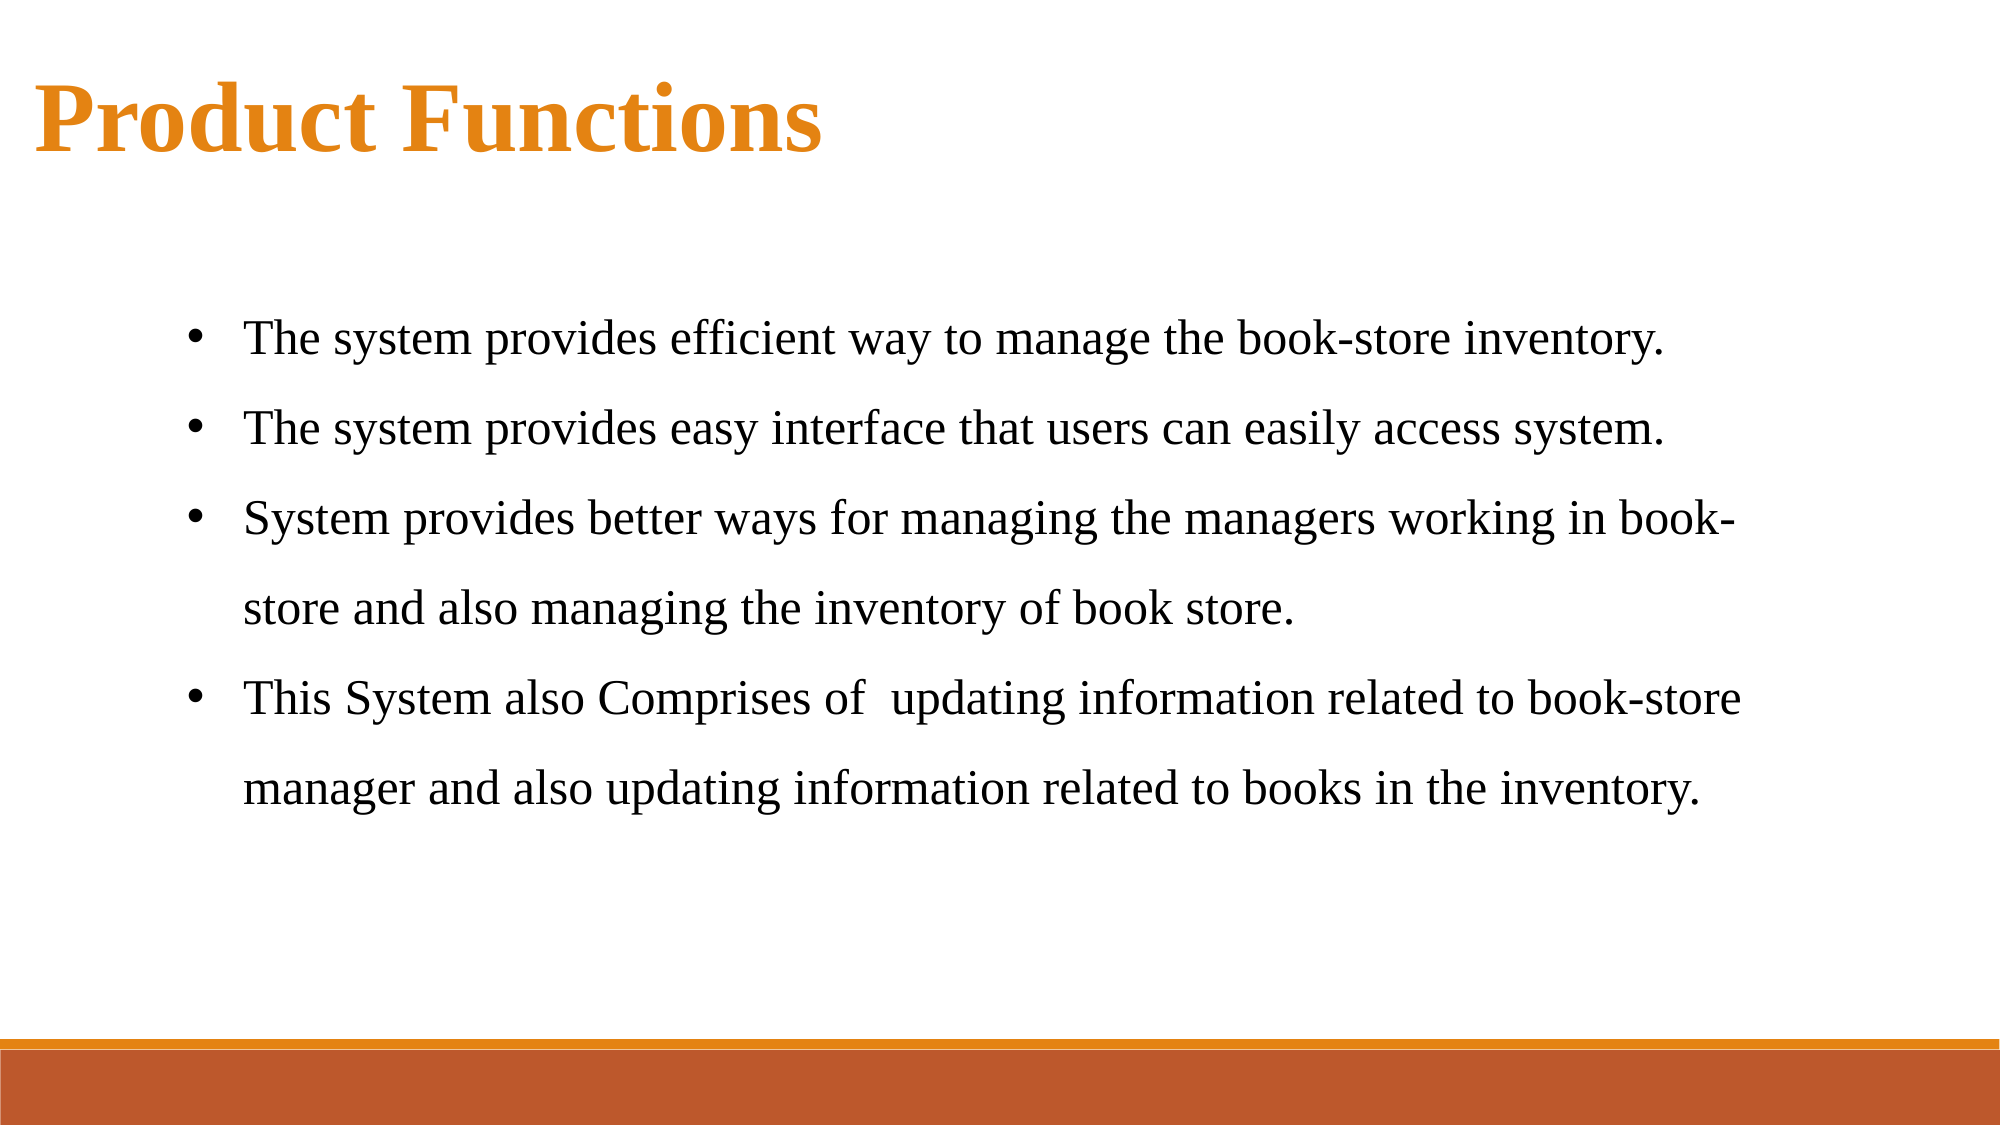

Product Functions
The system provides efficient way to manage the book-store inventory.
The system provides easy interface that users can easily access system.
System provides better ways for managing the managers working in book-store and also managing the inventory of book store.
This System also Comprises of  updating information related to book-store manager and also updating information related to books in the inventory.